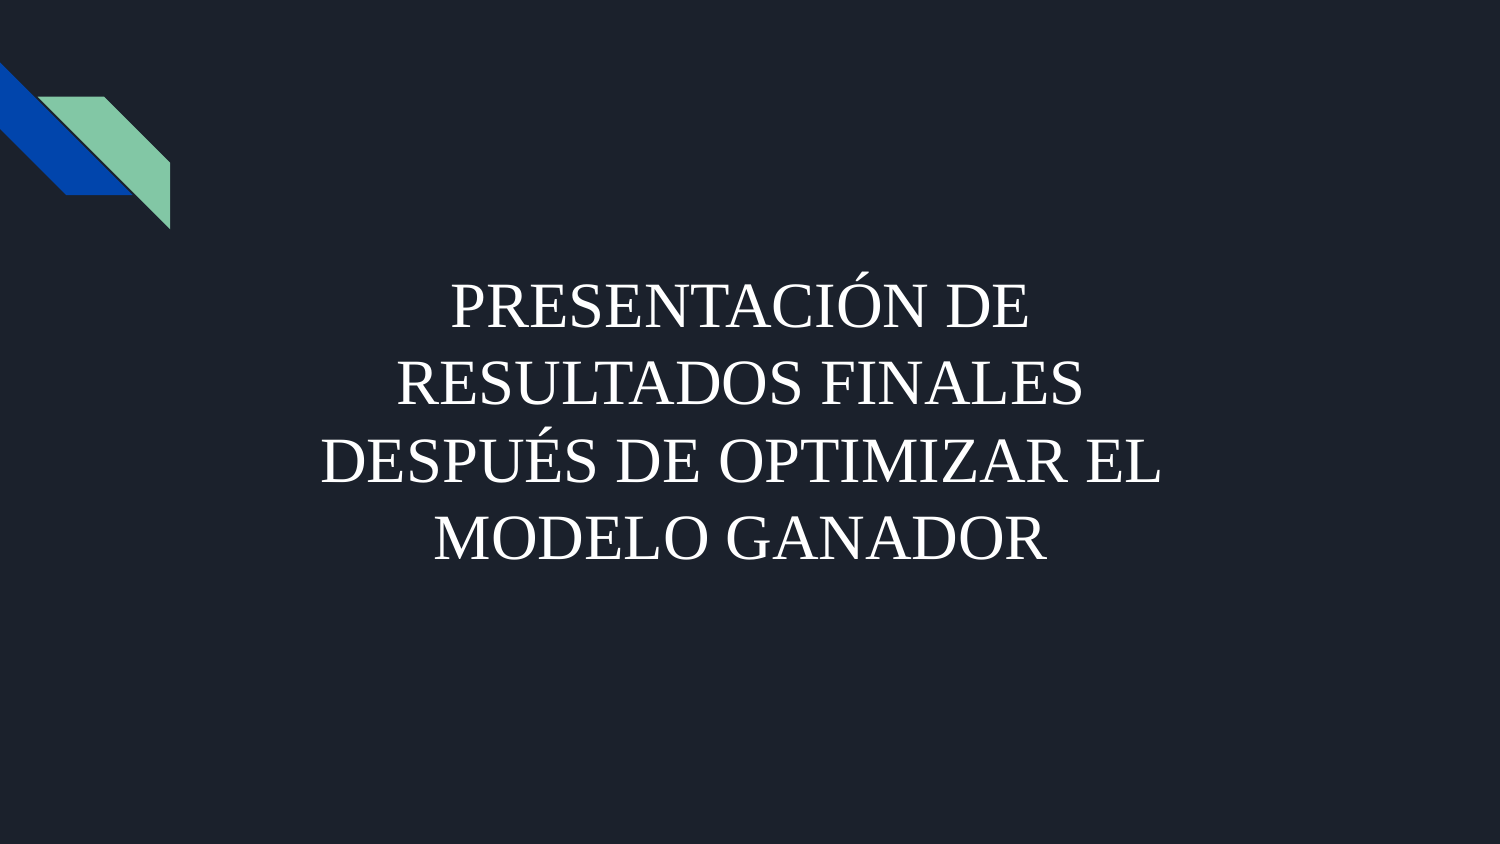

# PRESENTACIÓN DE RESULTADOS FINALES DESPUÉS DE OPTIMIZAR EL MODELO GANADOR